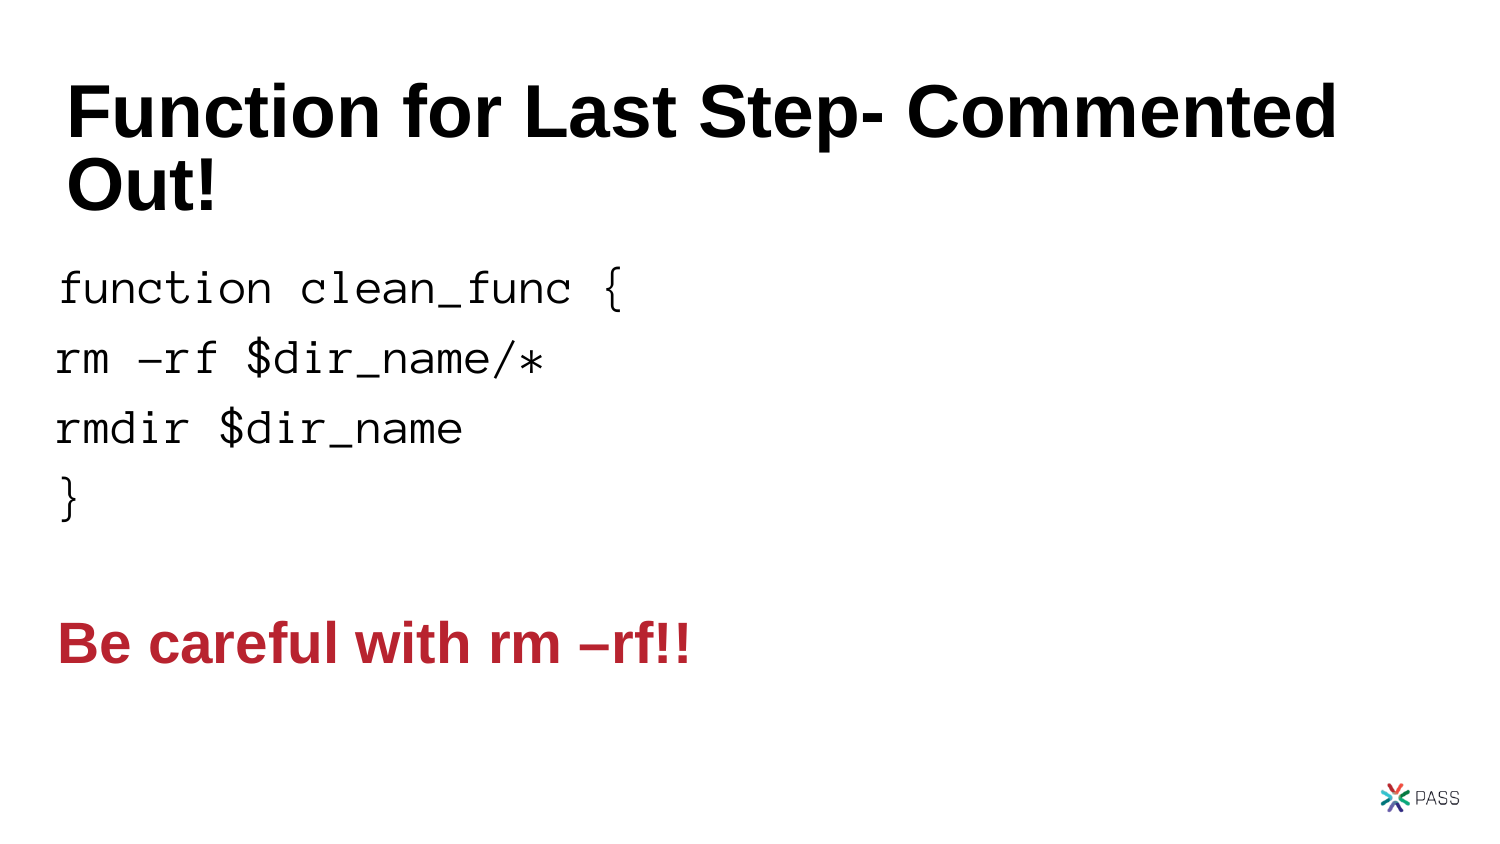

42
# Function for Last Step- Commented Out!
function clean_func {
rm -rf $dir_name/*
rmdir $dir_name
}

Be careful with rm –rf!!